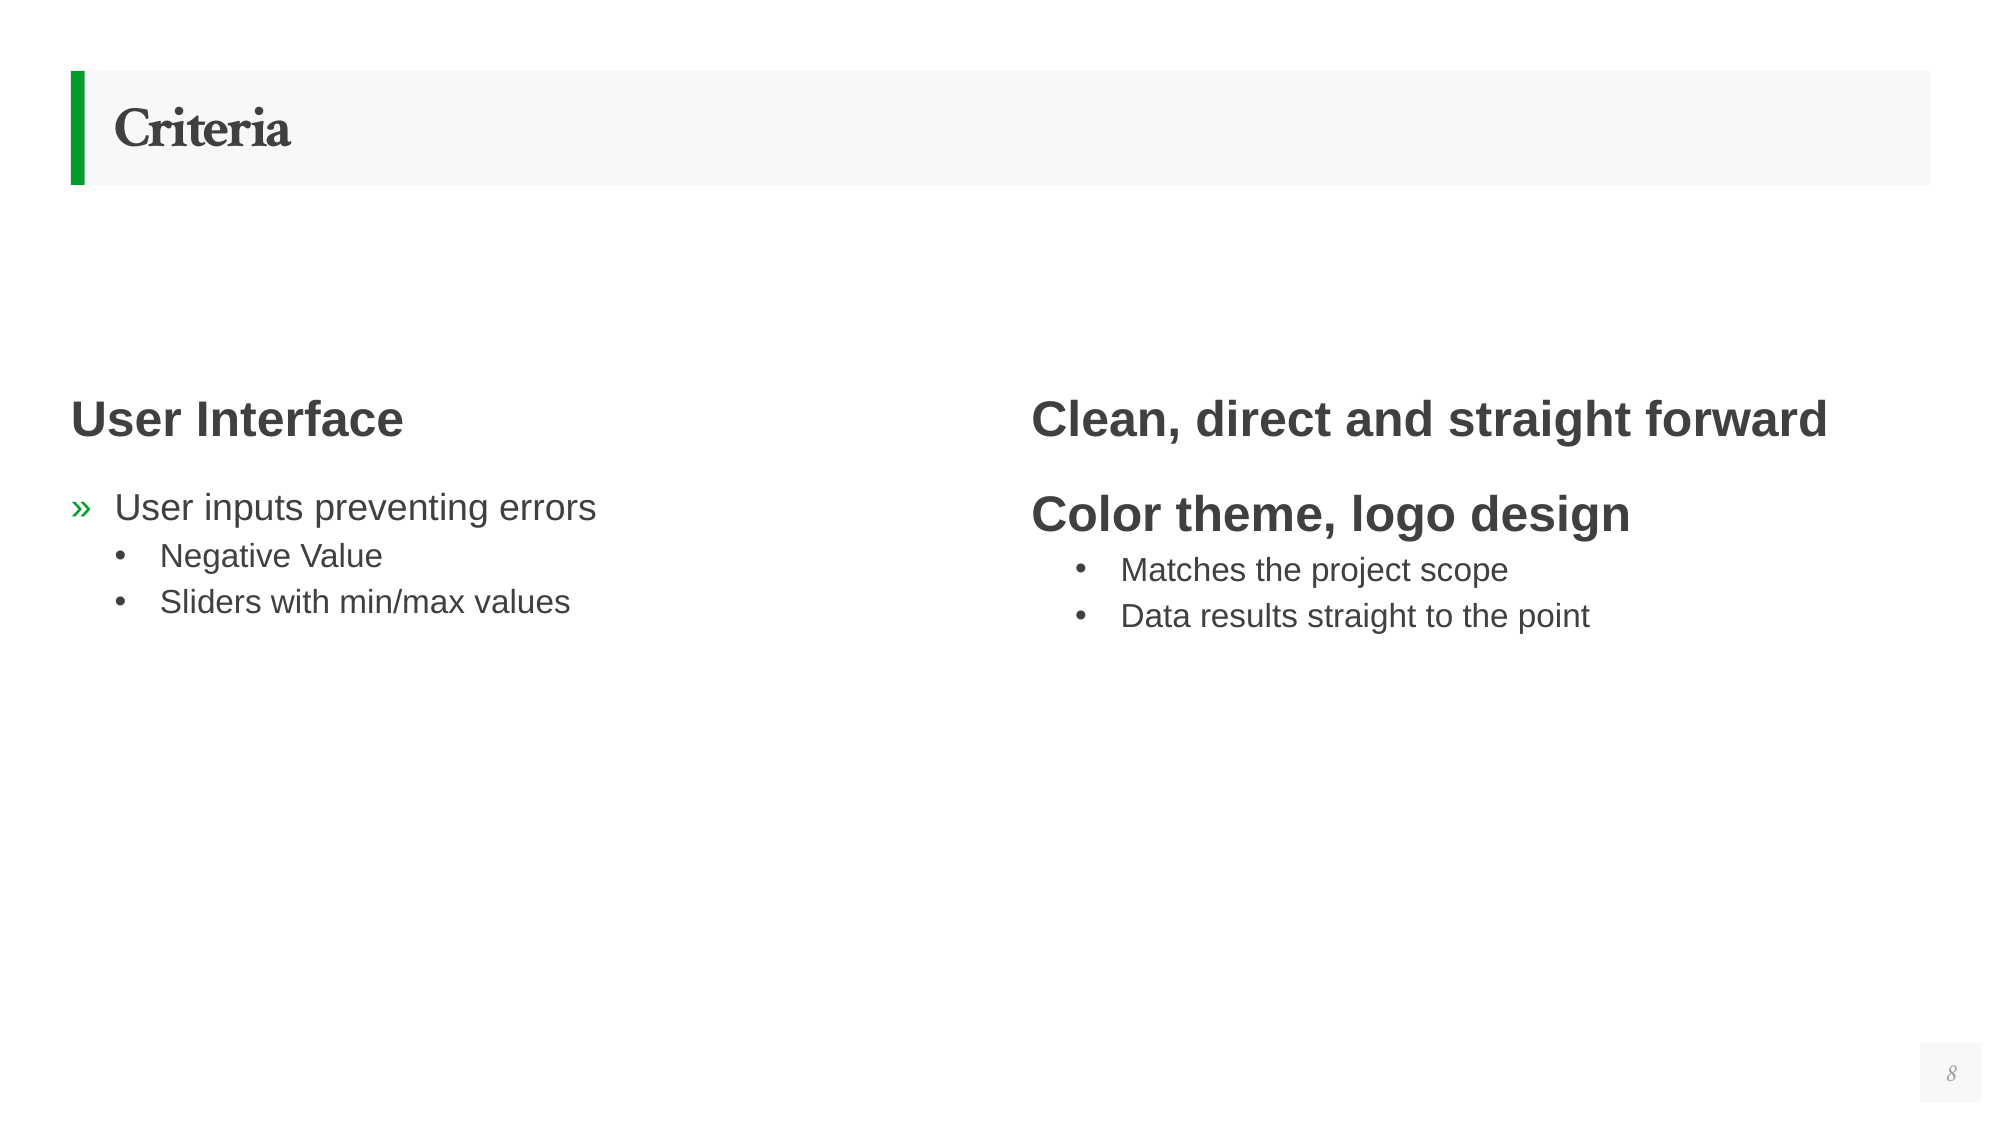

# Criteria
User Interface
Clean, direct and straight forward
User inputs preventing errors
Negative Value
Sliders with min/max values

Color theme, logo design
Matches the project scope
Data results straight to the point

8